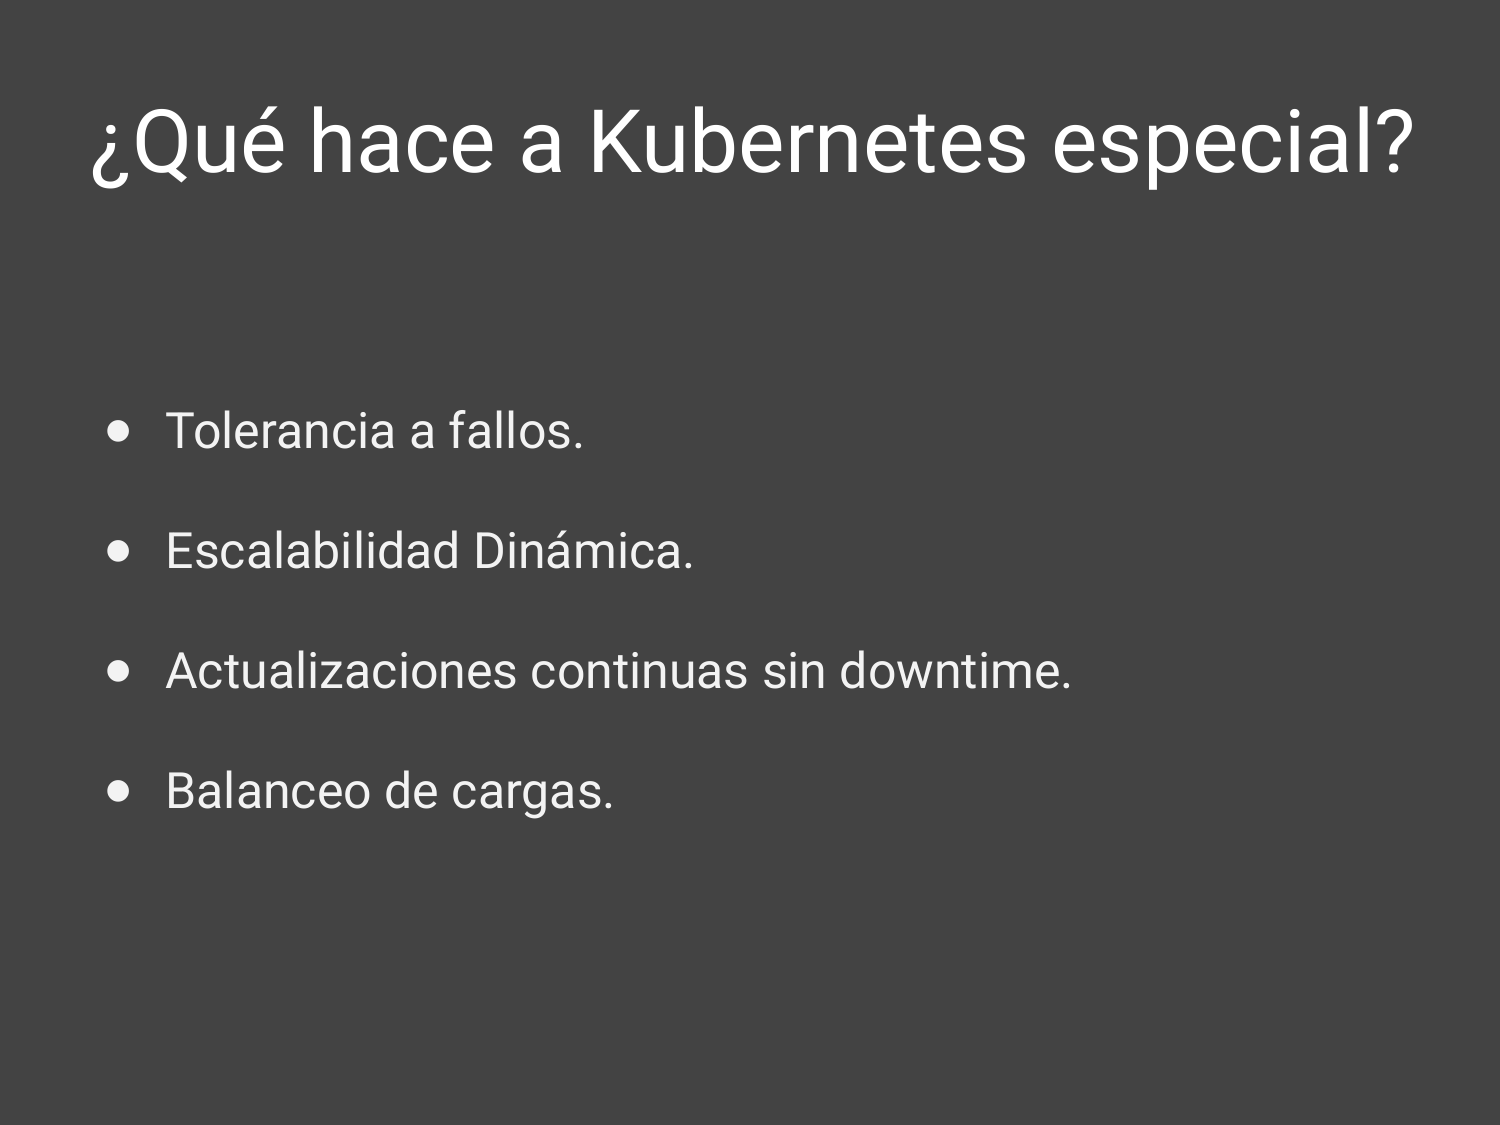

# ¿Qué hace a Kubernetes especial?
Tolerancia a fallos.
Escalabilidad Dinámica.
Actualizaciones continuas sin downtime.
Balanceo de cargas.